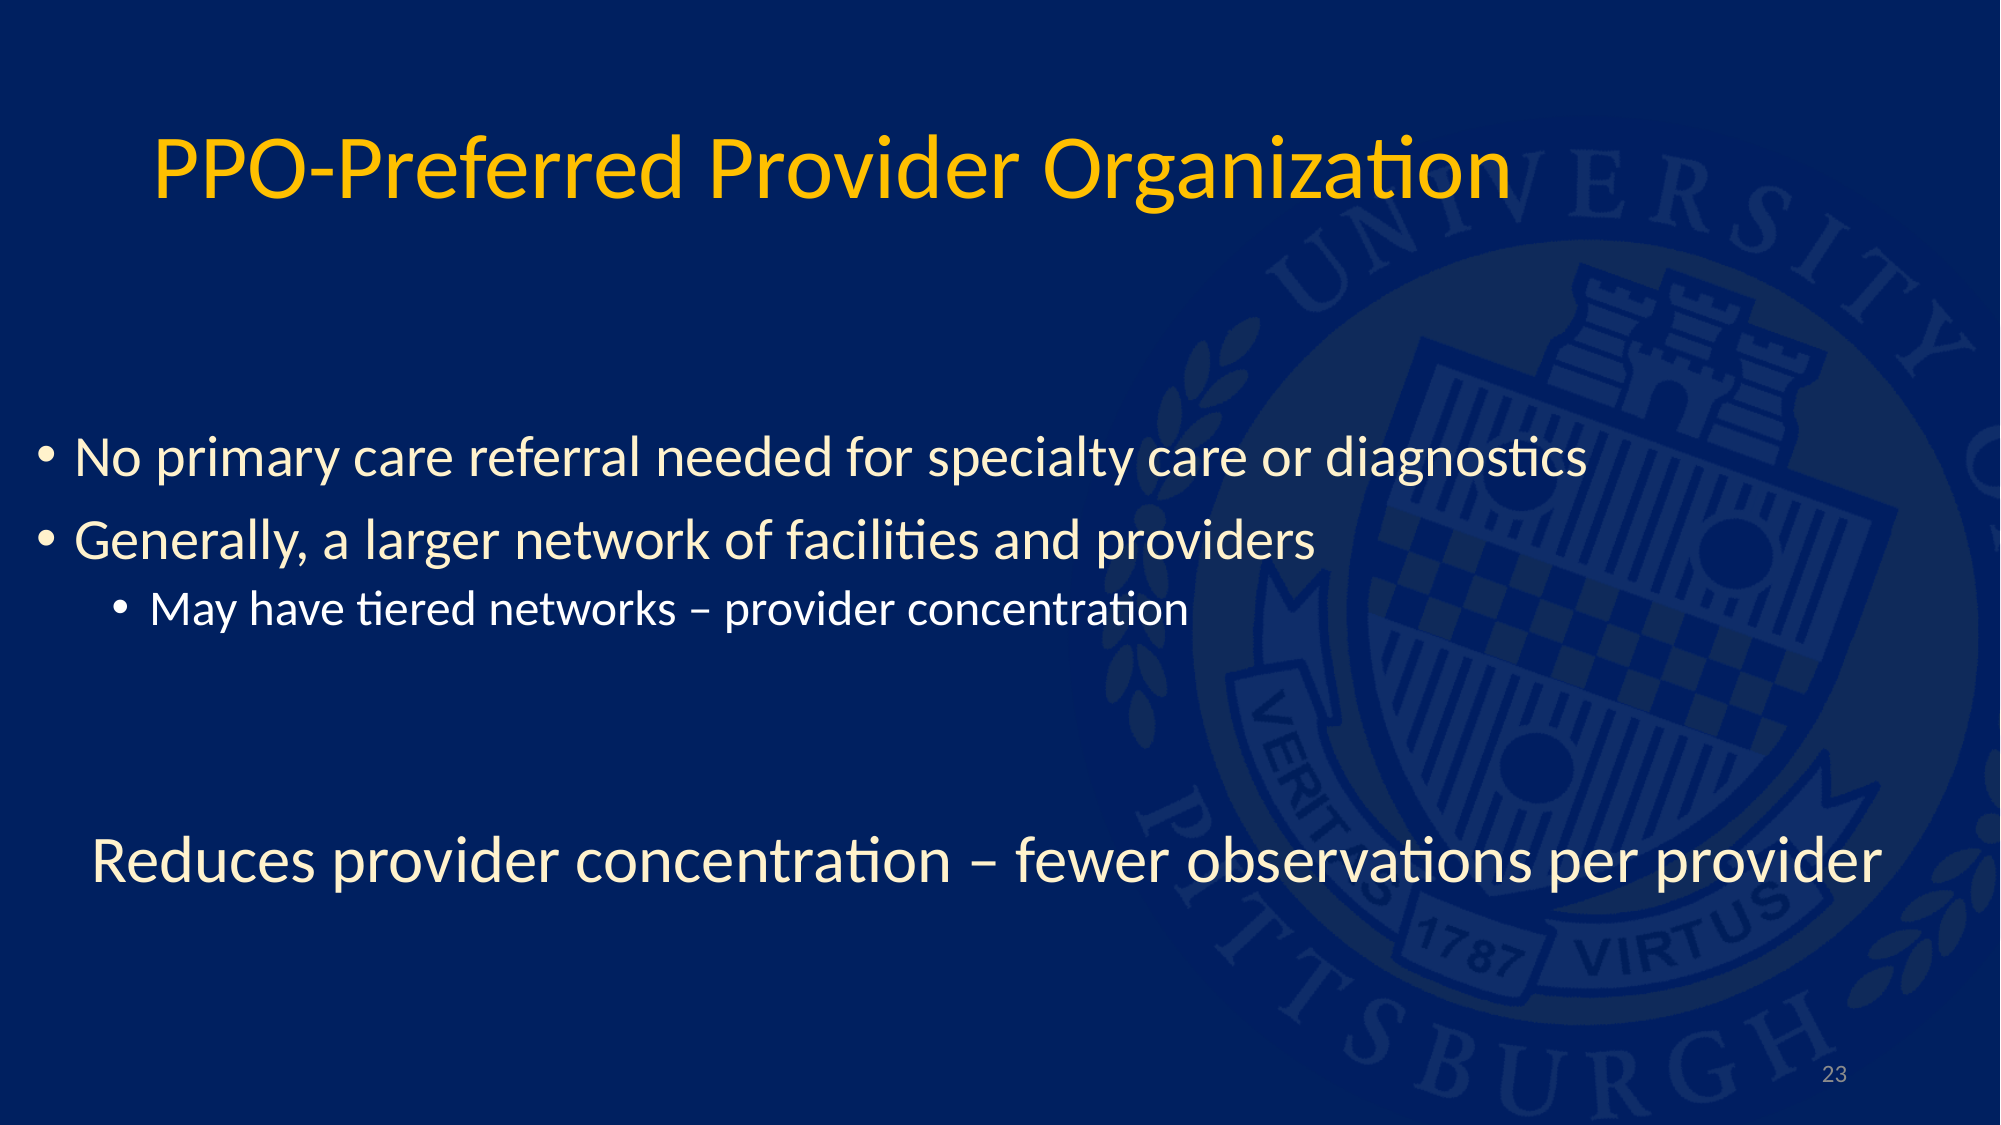

# PPO-Preferred Provider Organization

No primary care referral needed for specialty care or diagnostics
Generally, a larger network of facilities and providers
May have tiered networks – provider concentration

Reduces provider concentration – fewer observations per provider

23